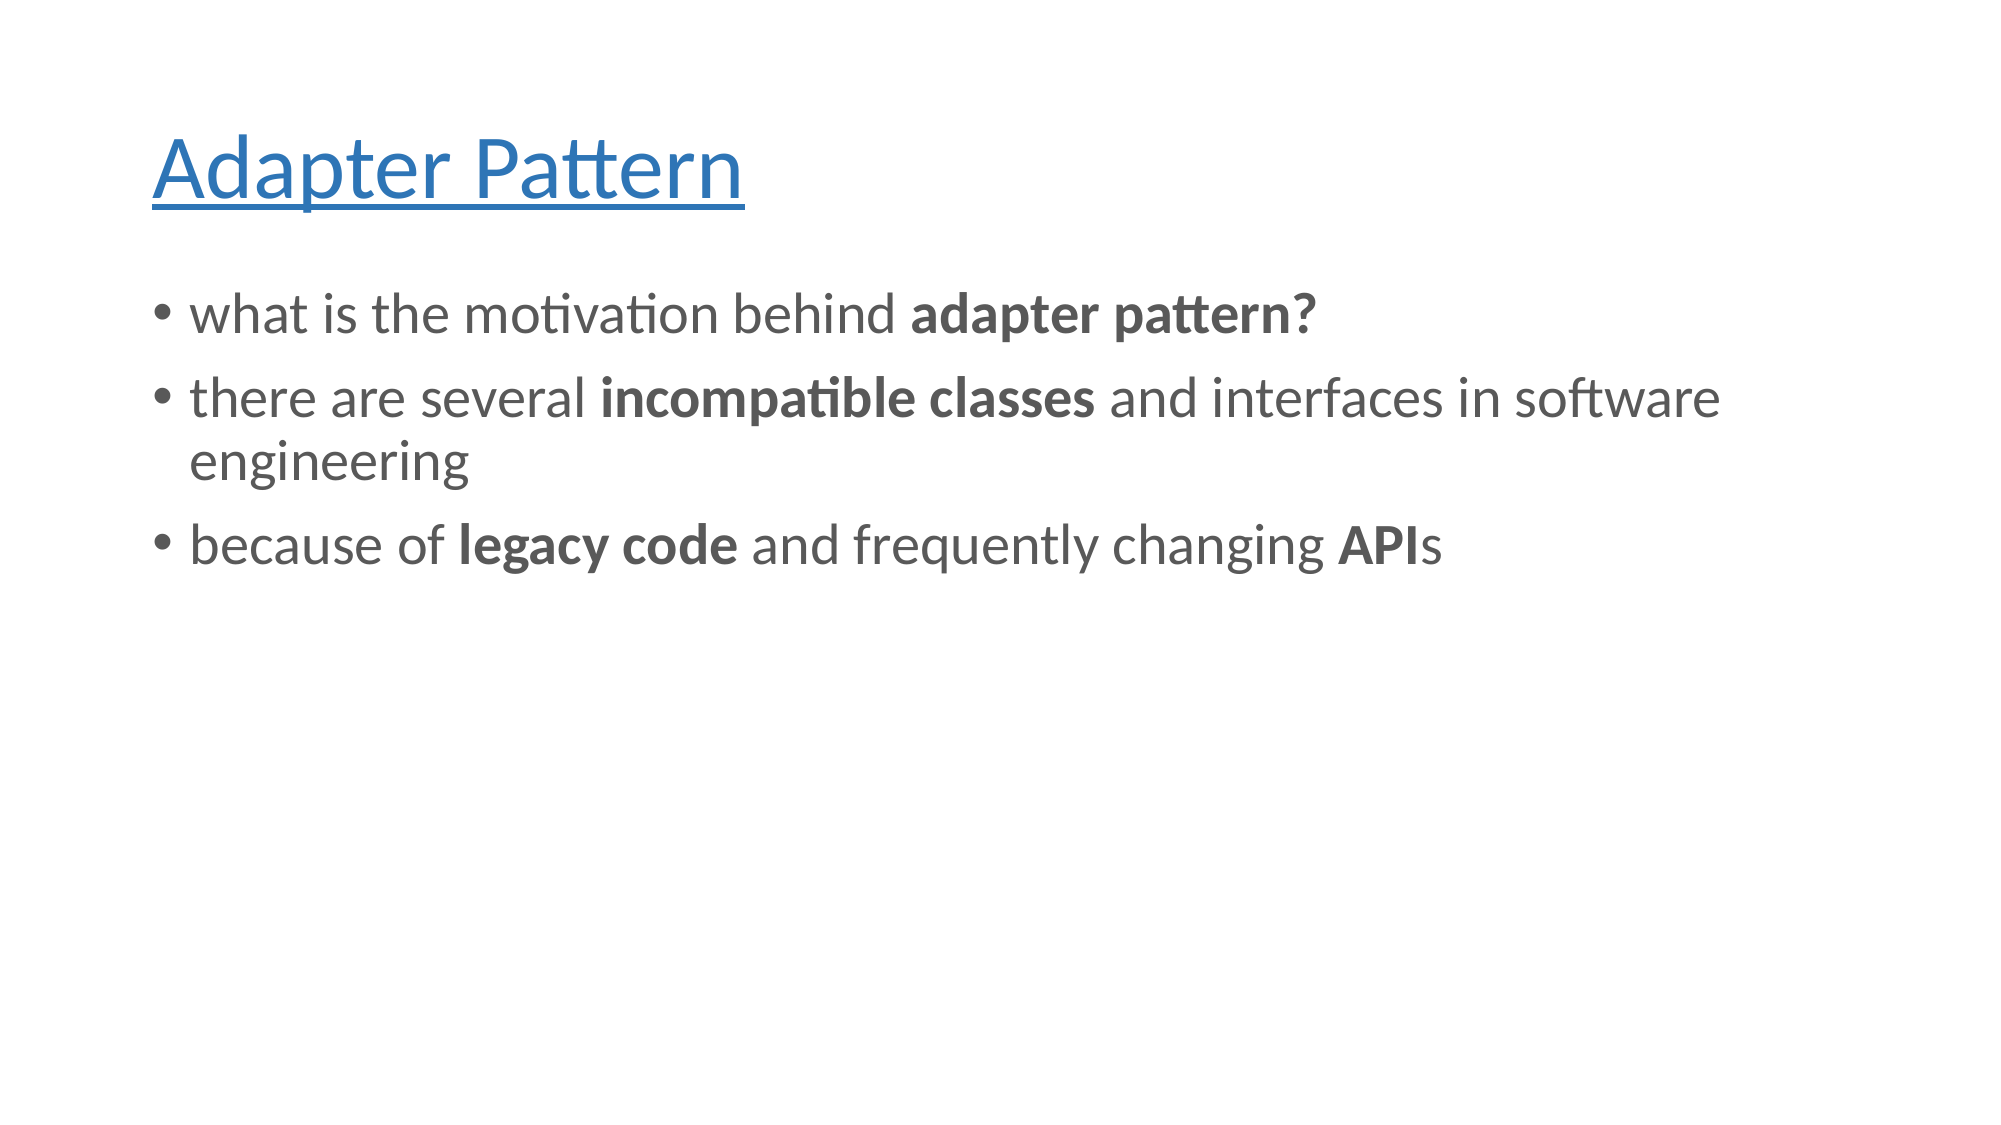

# Adapter Pattern
what is the motivation behind adapter pattern?
there are several incompatible classes and interfaces in software engineering
because of legacy code and frequently changing APIs